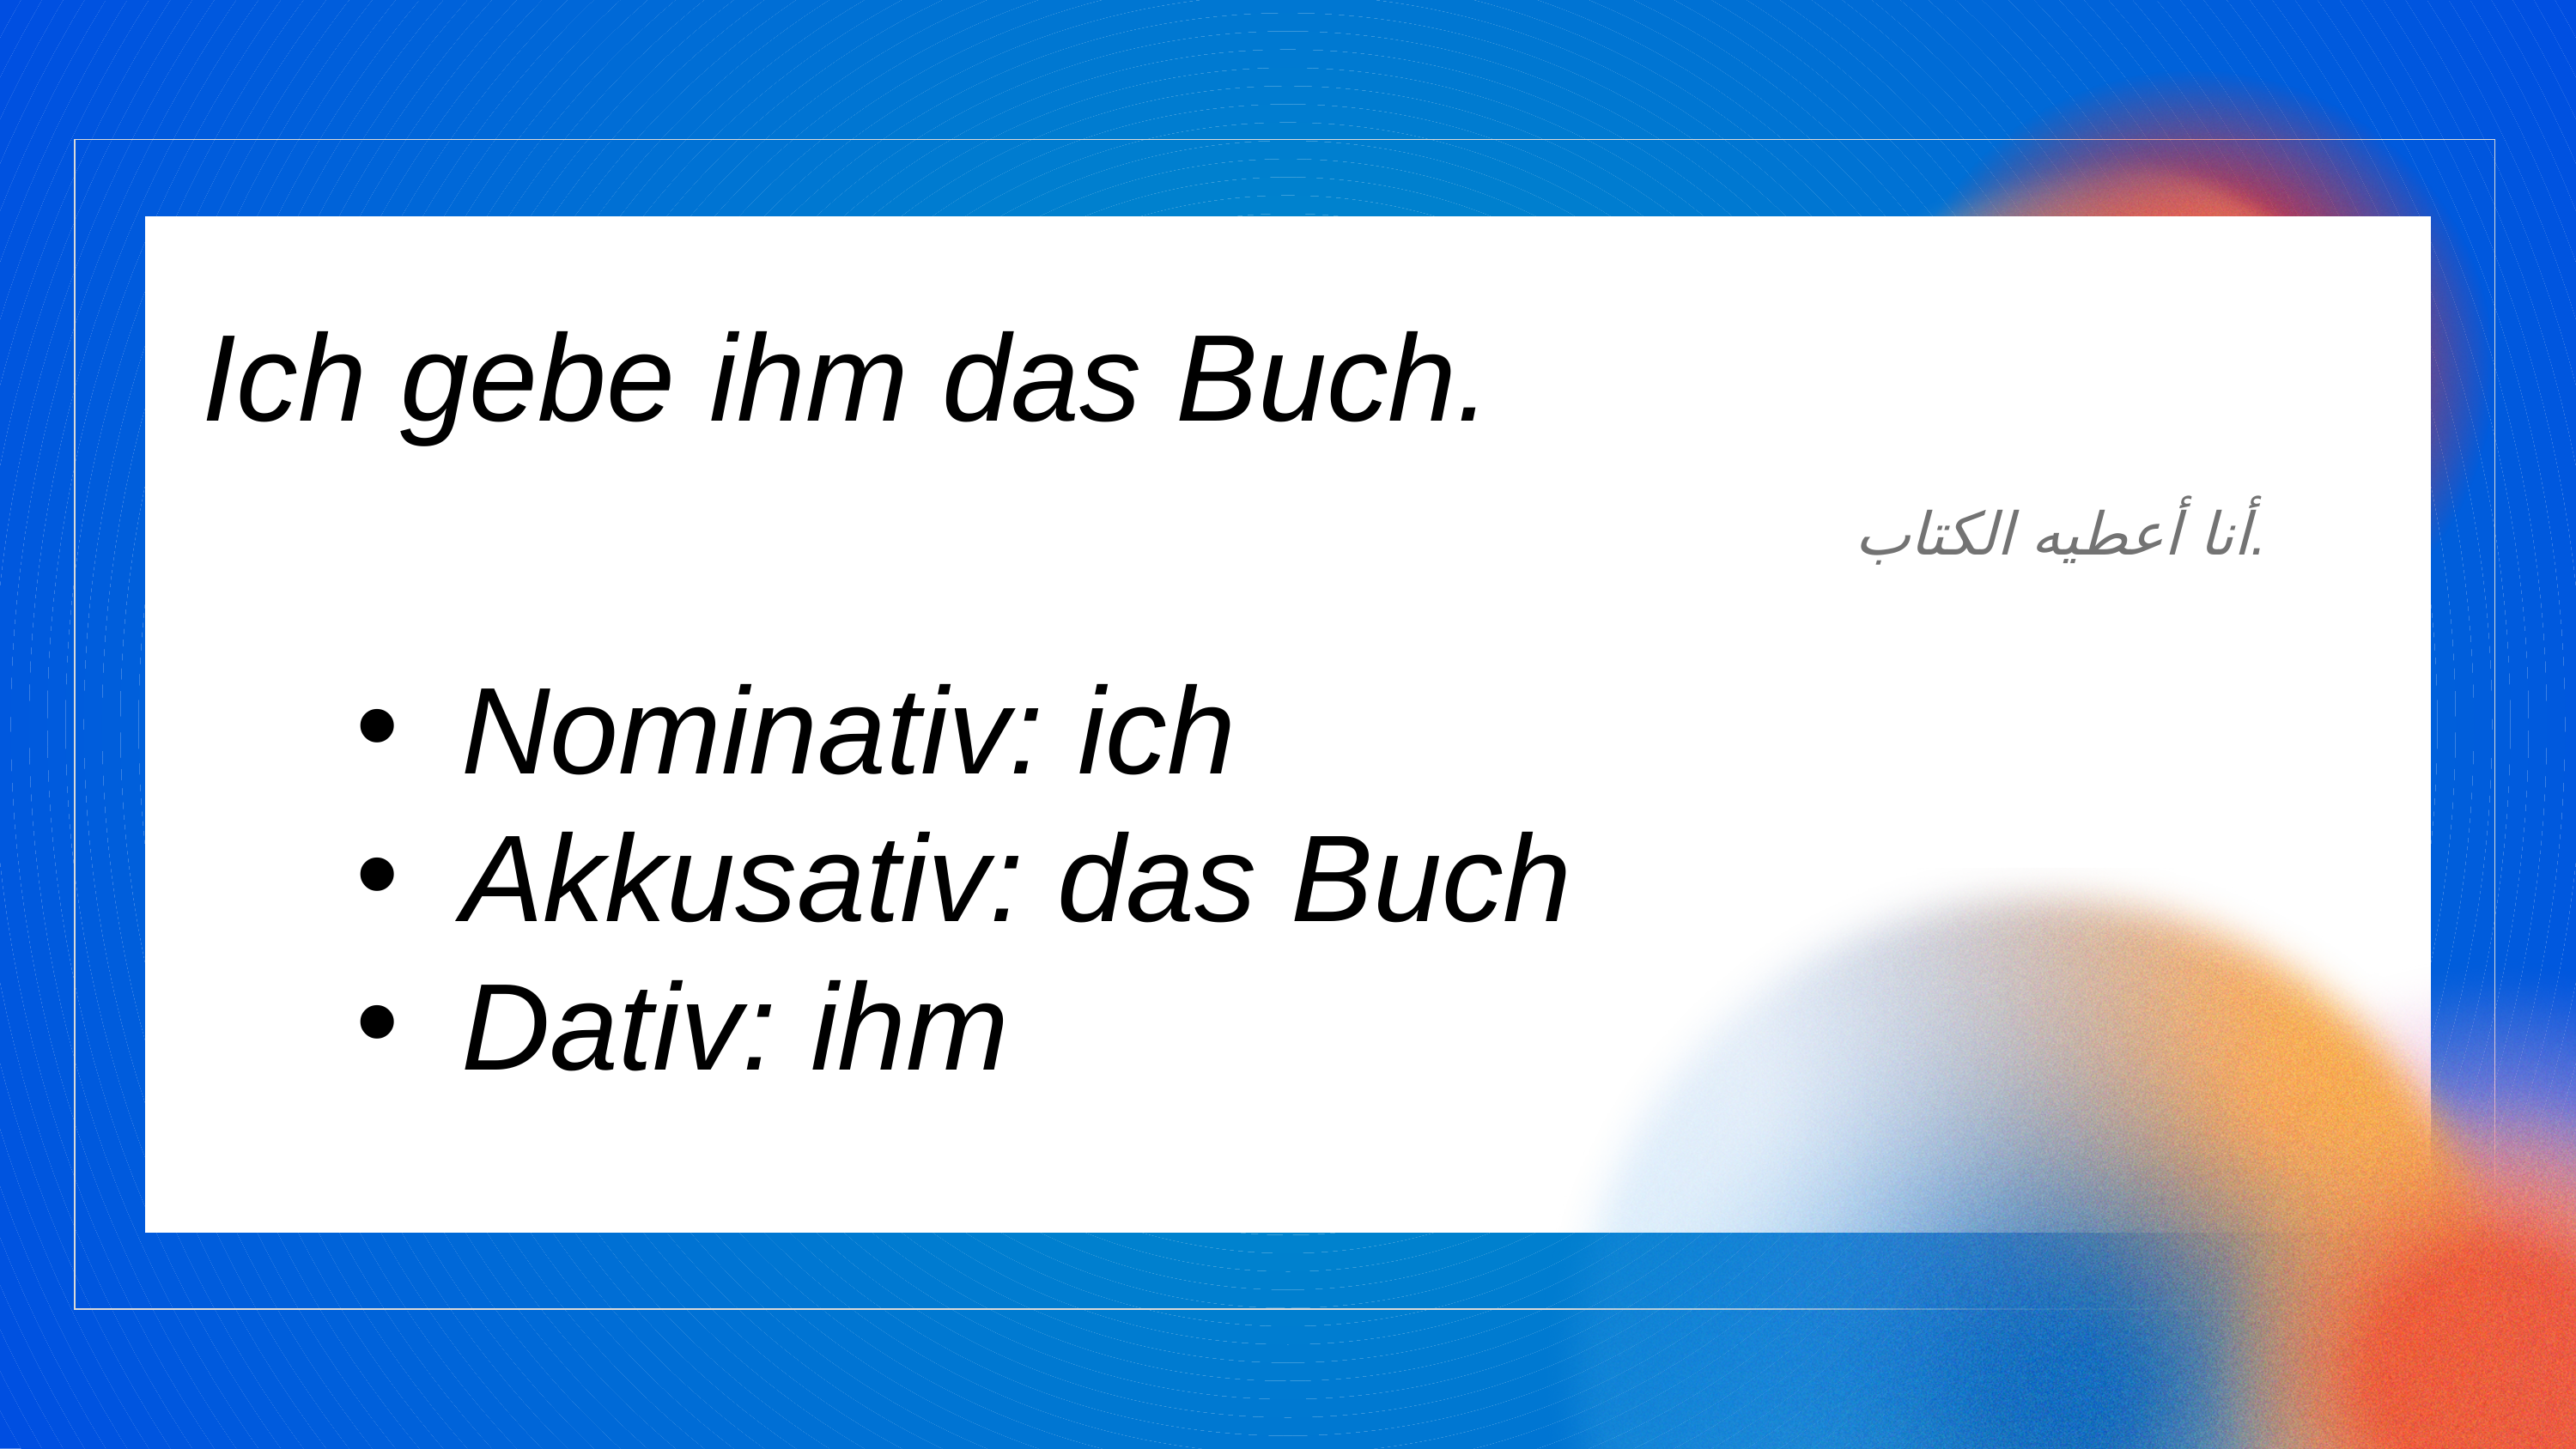

Ich gebe ihm das Buch.
أنا أعطيه الكتاب.

Nominativ: ich
Akkusativ: das Buch
Dativ: ihm